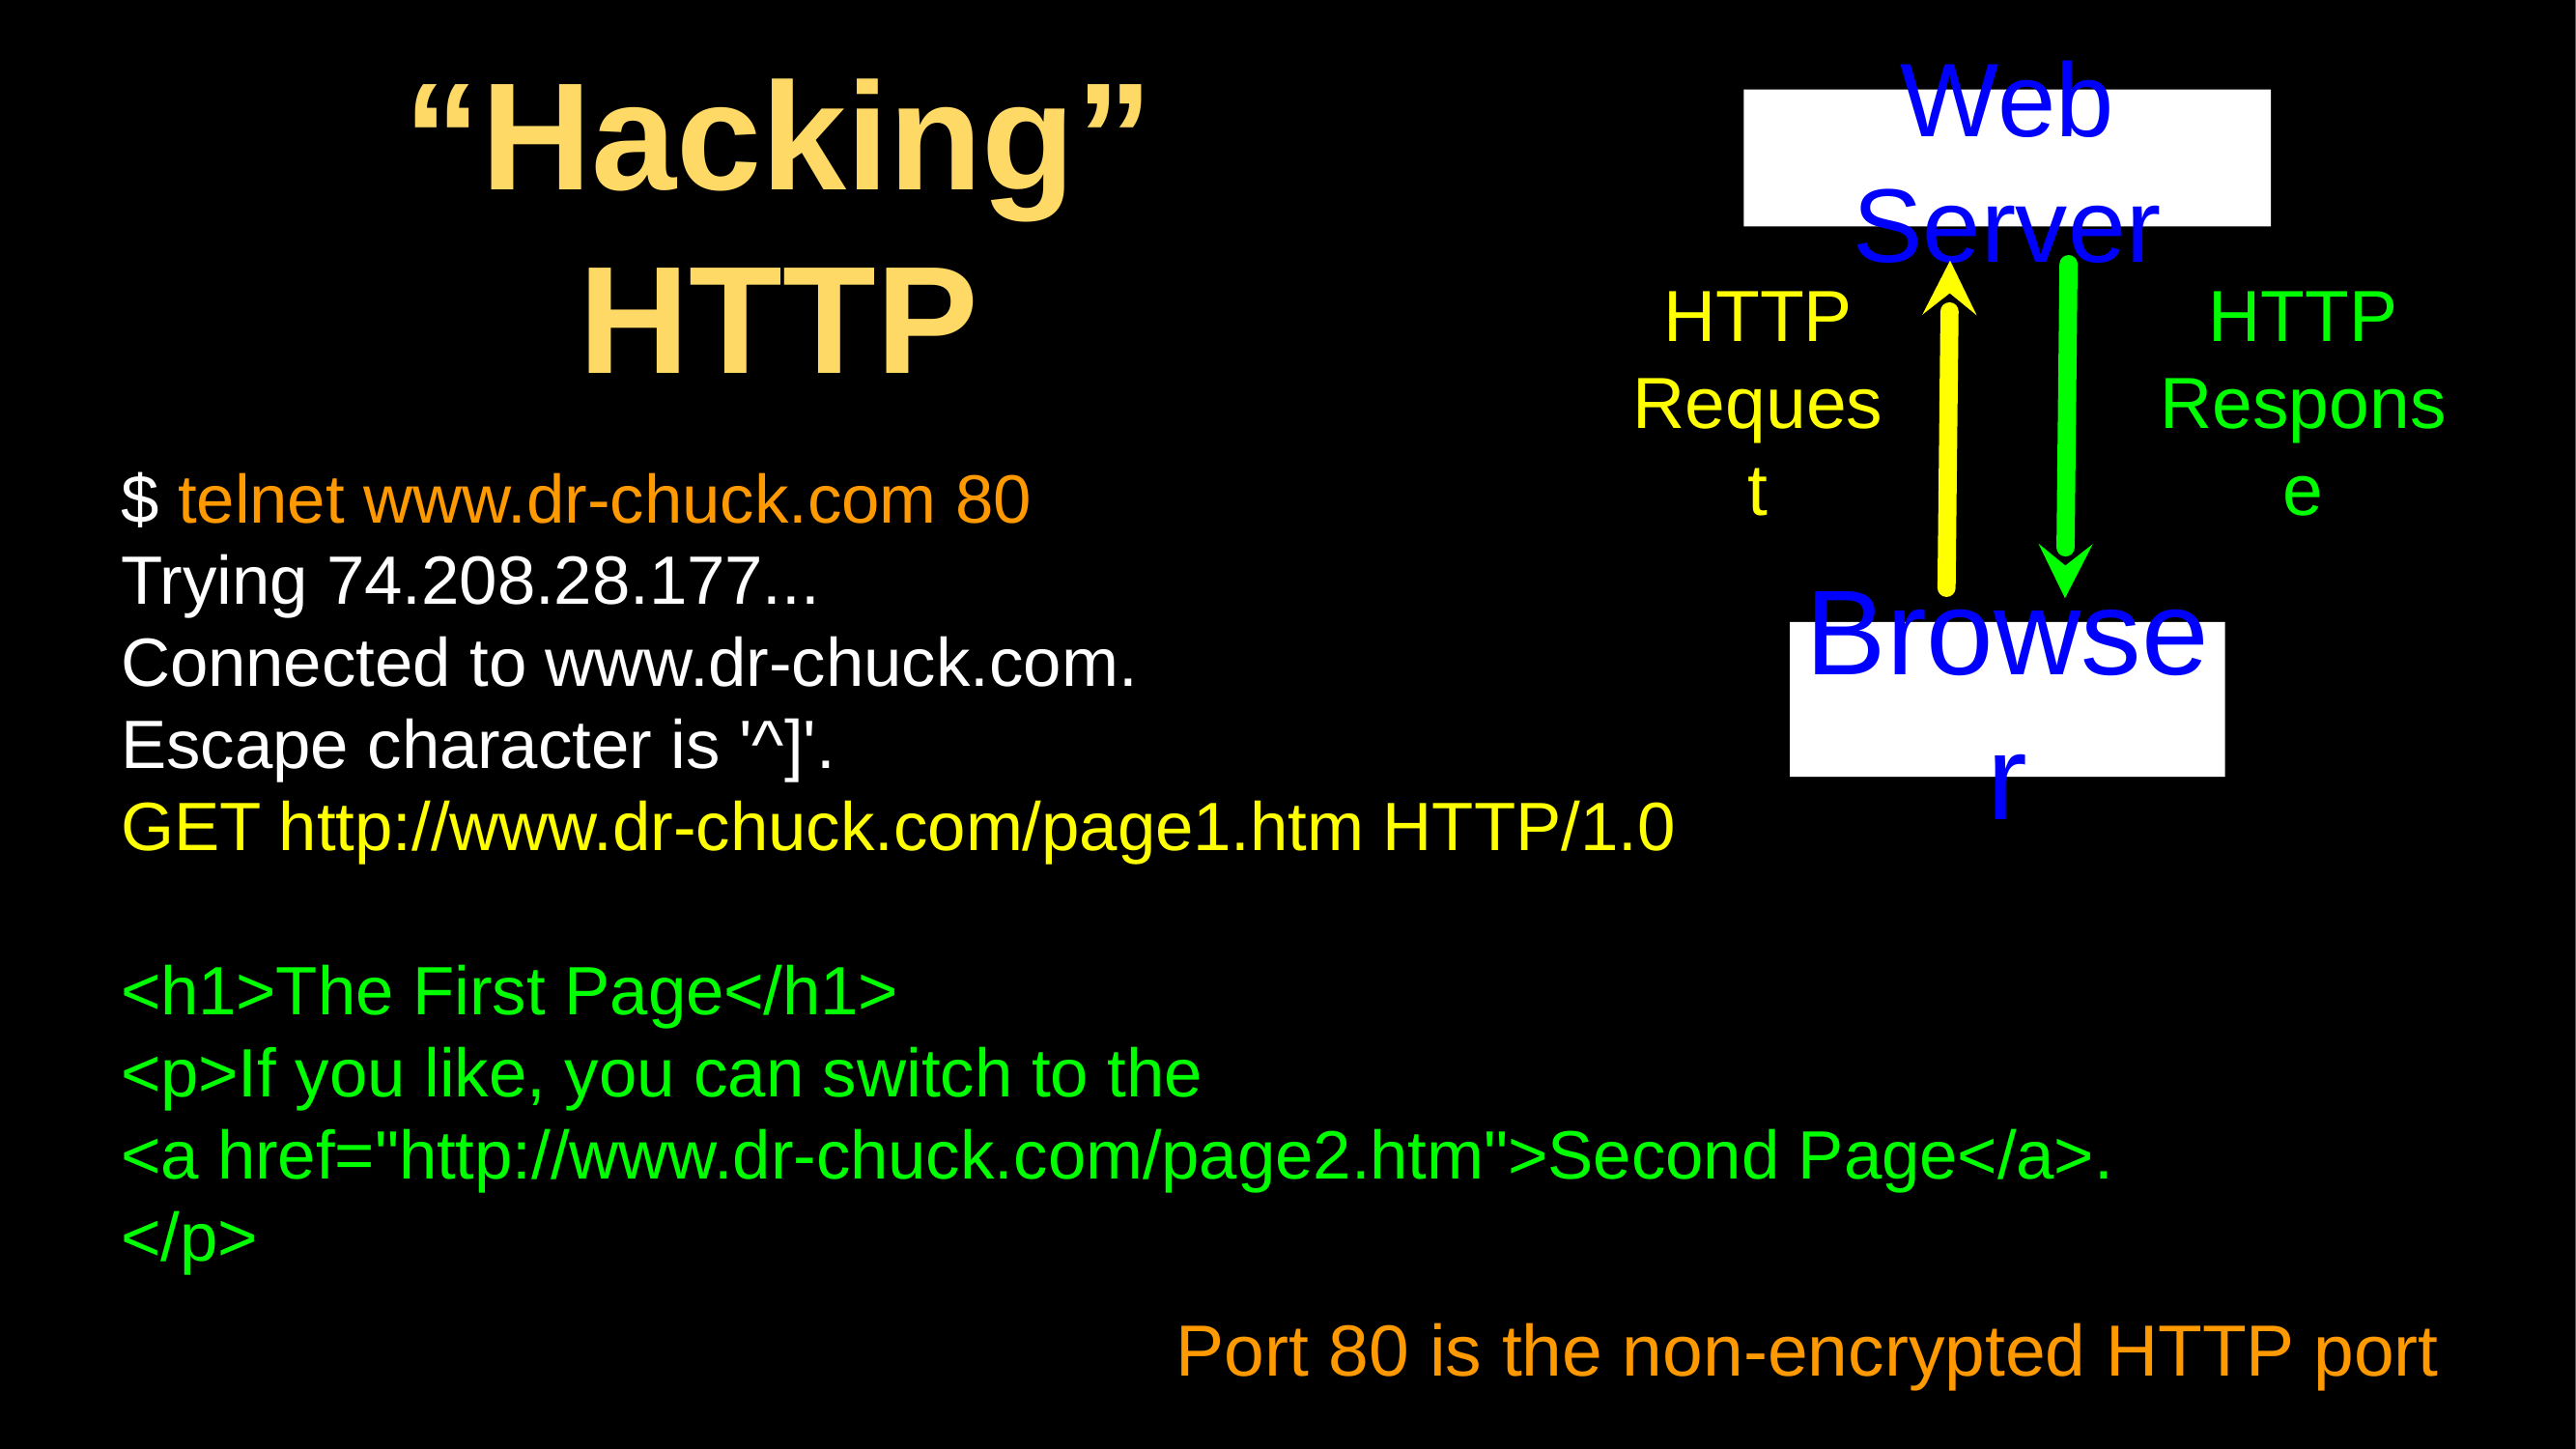

# “Hacking” HTTP
Web Server
HTTP
Request
HTTP
Response
$ telnet www.dr-chuck.com 80
Trying 74.208.28.177...
Connected to www.dr-chuck.com.
Escape character is '^]'.
GET http://www.dr-chuck.com/page1.htm HTTP/1.0

<h1>The First Page</h1>
<p>If you like, you can switch to the
<a href="http://www.dr-chuck.com/page2.htm">Second Page</a>.
</p>
Browser
Port 80 is the non-encrypted HTTP port